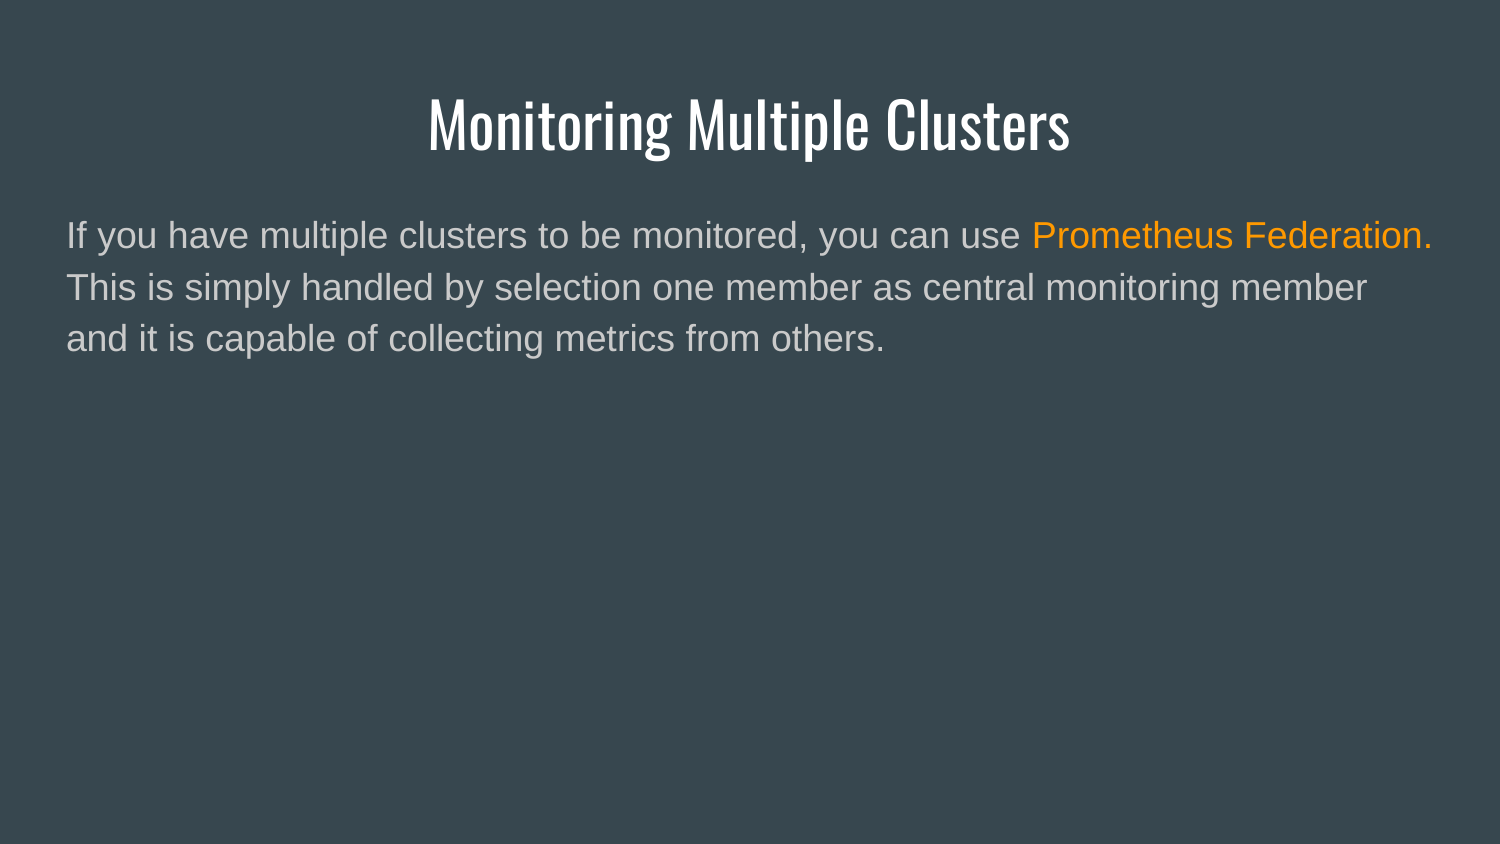

# Monitoring Multiple Clusters

If you have multiple clusters to be monitored, you can use Prometheus Federation. This is simply handled by selection one member as central monitoring member and it is capable of collecting metrics from others.